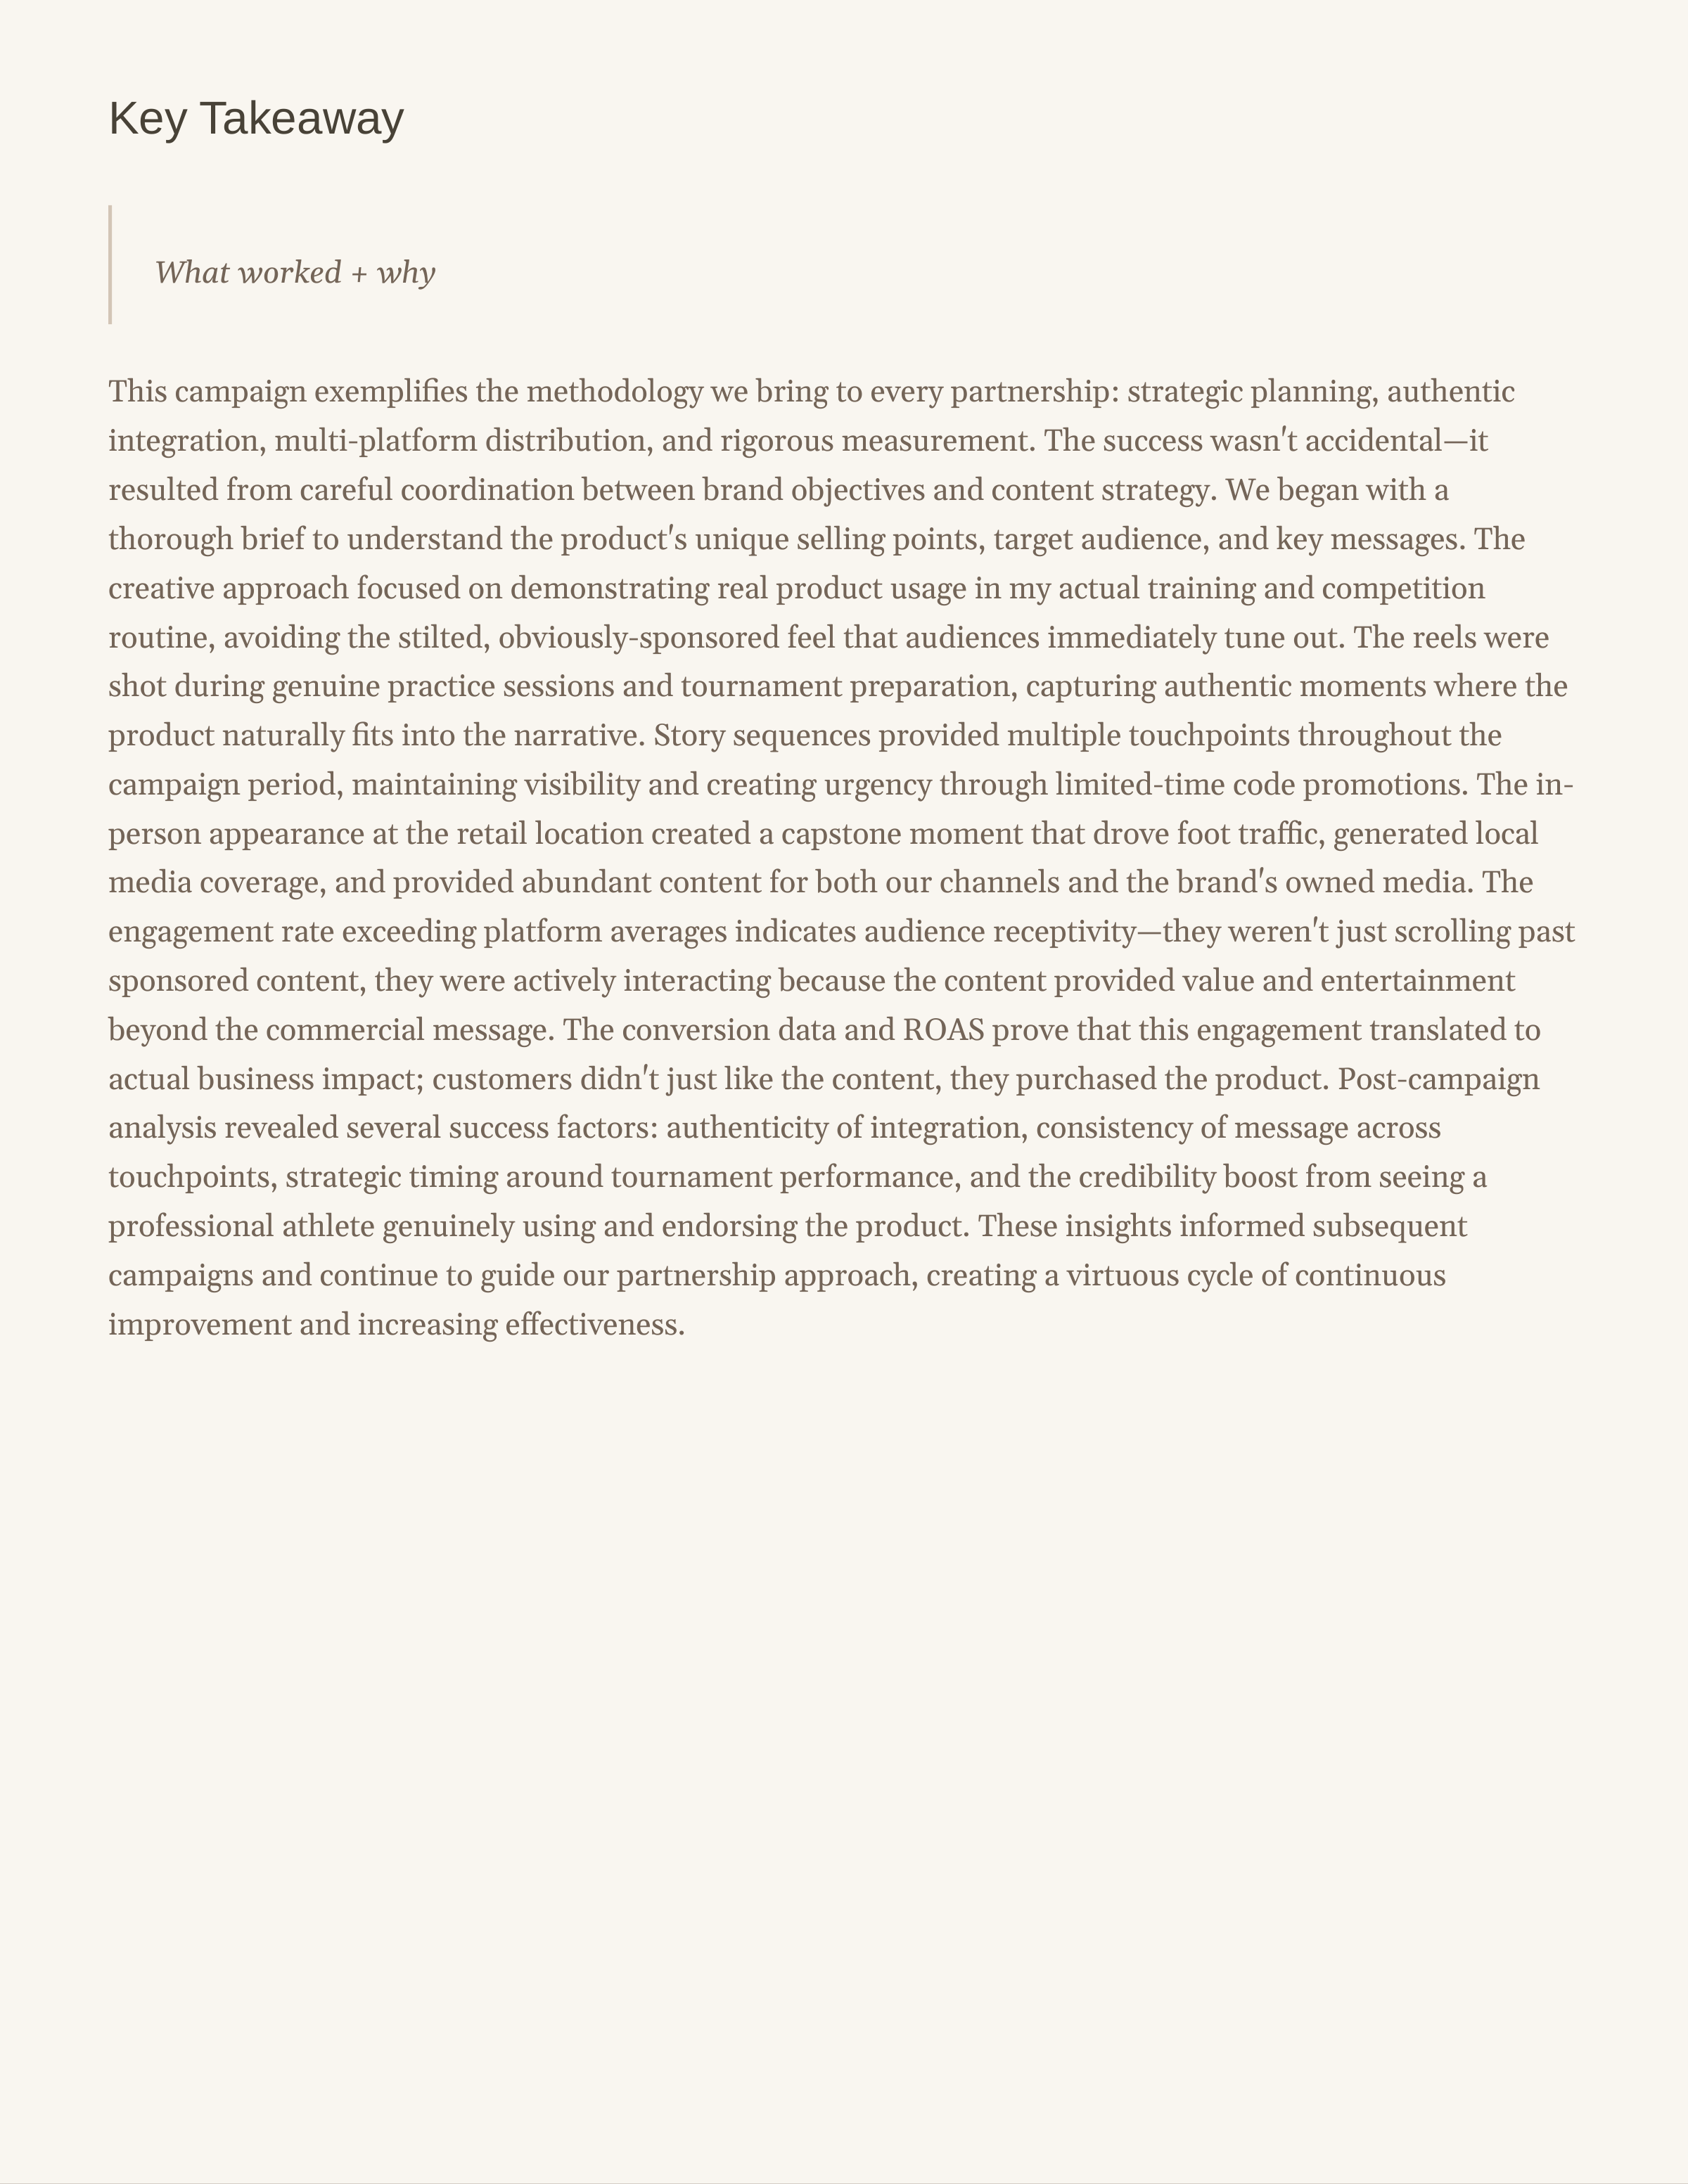

Key Takeaway

What worked + why
This campaign exemplifies the methodology we bring to every partnership: strategic planning, authentic integration, multi-platform distribution, and rigorous measurement. The success wasn't accidental—it resulted from careful coordination between brand objectives and content strategy. We began with a thorough brief to understand the product's unique selling points, target audience, and key messages. The creative approach focused on demonstrating real product usage in my actual training and competition routine, avoiding the stilted, obviously-sponsored feel that audiences immediately tune out. The reels were shot during genuine practice sessions and tournament preparation, capturing authentic moments where the product naturally fits into the narrative. Story sequences provided multiple touchpoints throughout the campaign period, maintaining visibility and creating urgency through limited-time code promotions. The in-person appearance at the retail location created a capstone moment that drove foot traffic, generated local media coverage, and provided abundant content for both our channels and the brand's owned media. The engagement rate exceeding platform averages indicates audience receptivity—they weren't just scrolling past sponsored content, they were actively interacting because the content provided value and entertainment beyond the commercial message. The conversion data and ROAS prove that this engagement translated to actual business impact; customers didn't just like the content, they purchased the product. Post-campaign analysis revealed several success factors: authenticity of integration, consistency of message across touchpoints, strategic timing around tournament performance, and the credibility boost from seeing a professional athlete genuinely using and endorsing the product. These insights informed subsequent campaigns and continue to guide our partnership approach, creating a virtuous cycle of continuous improvement and increasing effectiveness.